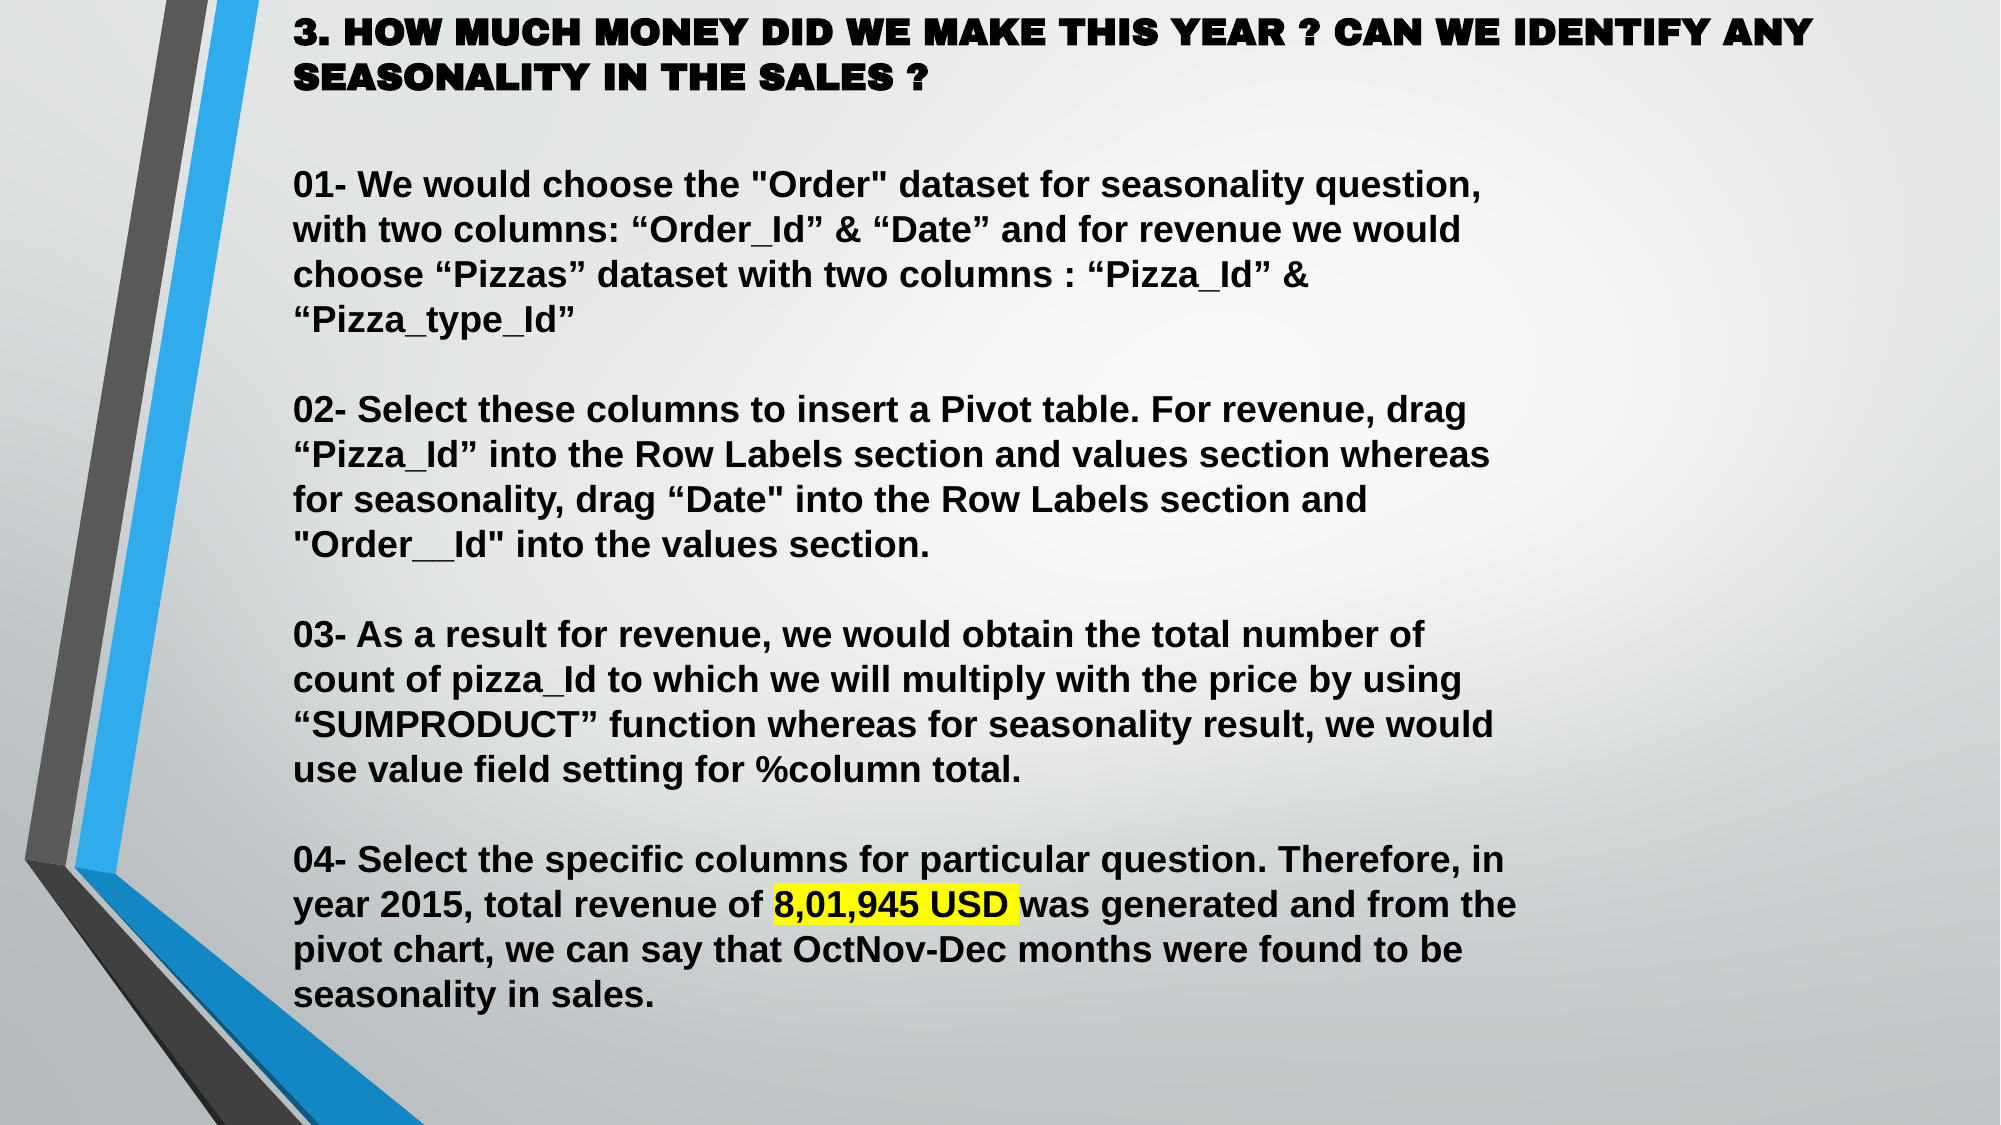

3. HOW MUCH MONEY DID WE MAKE THIS YEAR ? CAN WE IDENTIFY ANY SEASONALITY IN THE SALES ?
01- We would choose the "Order" dataset for seasonality question, with two columns: “Order_Id” & “Date” and for revenue we would choose “Pizzas” dataset with two columns : “Pizza_Id” & “Pizza_type_Id”

02- Select these columns to insert a Pivot table. For revenue, drag “Pizza_Id” into the Row Labels section and values section whereas for seasonality, drag “Date" into the Row Labels section and "Order__Id" into the values section.

03- As a result for revenue, we would obtain the total number of count of pizza_Id to which we will multiply with the price by using “SUMPRODUCT” function whereas for seasonality result, we would use value field setting for %column total.

04- Select the specific columns for particular question. Therefore, in year 2015, total revenue of 8,01,945 USD was generated and from the pivot chart, we can say that OctNov-Dec months were found to be seasonality in sales.